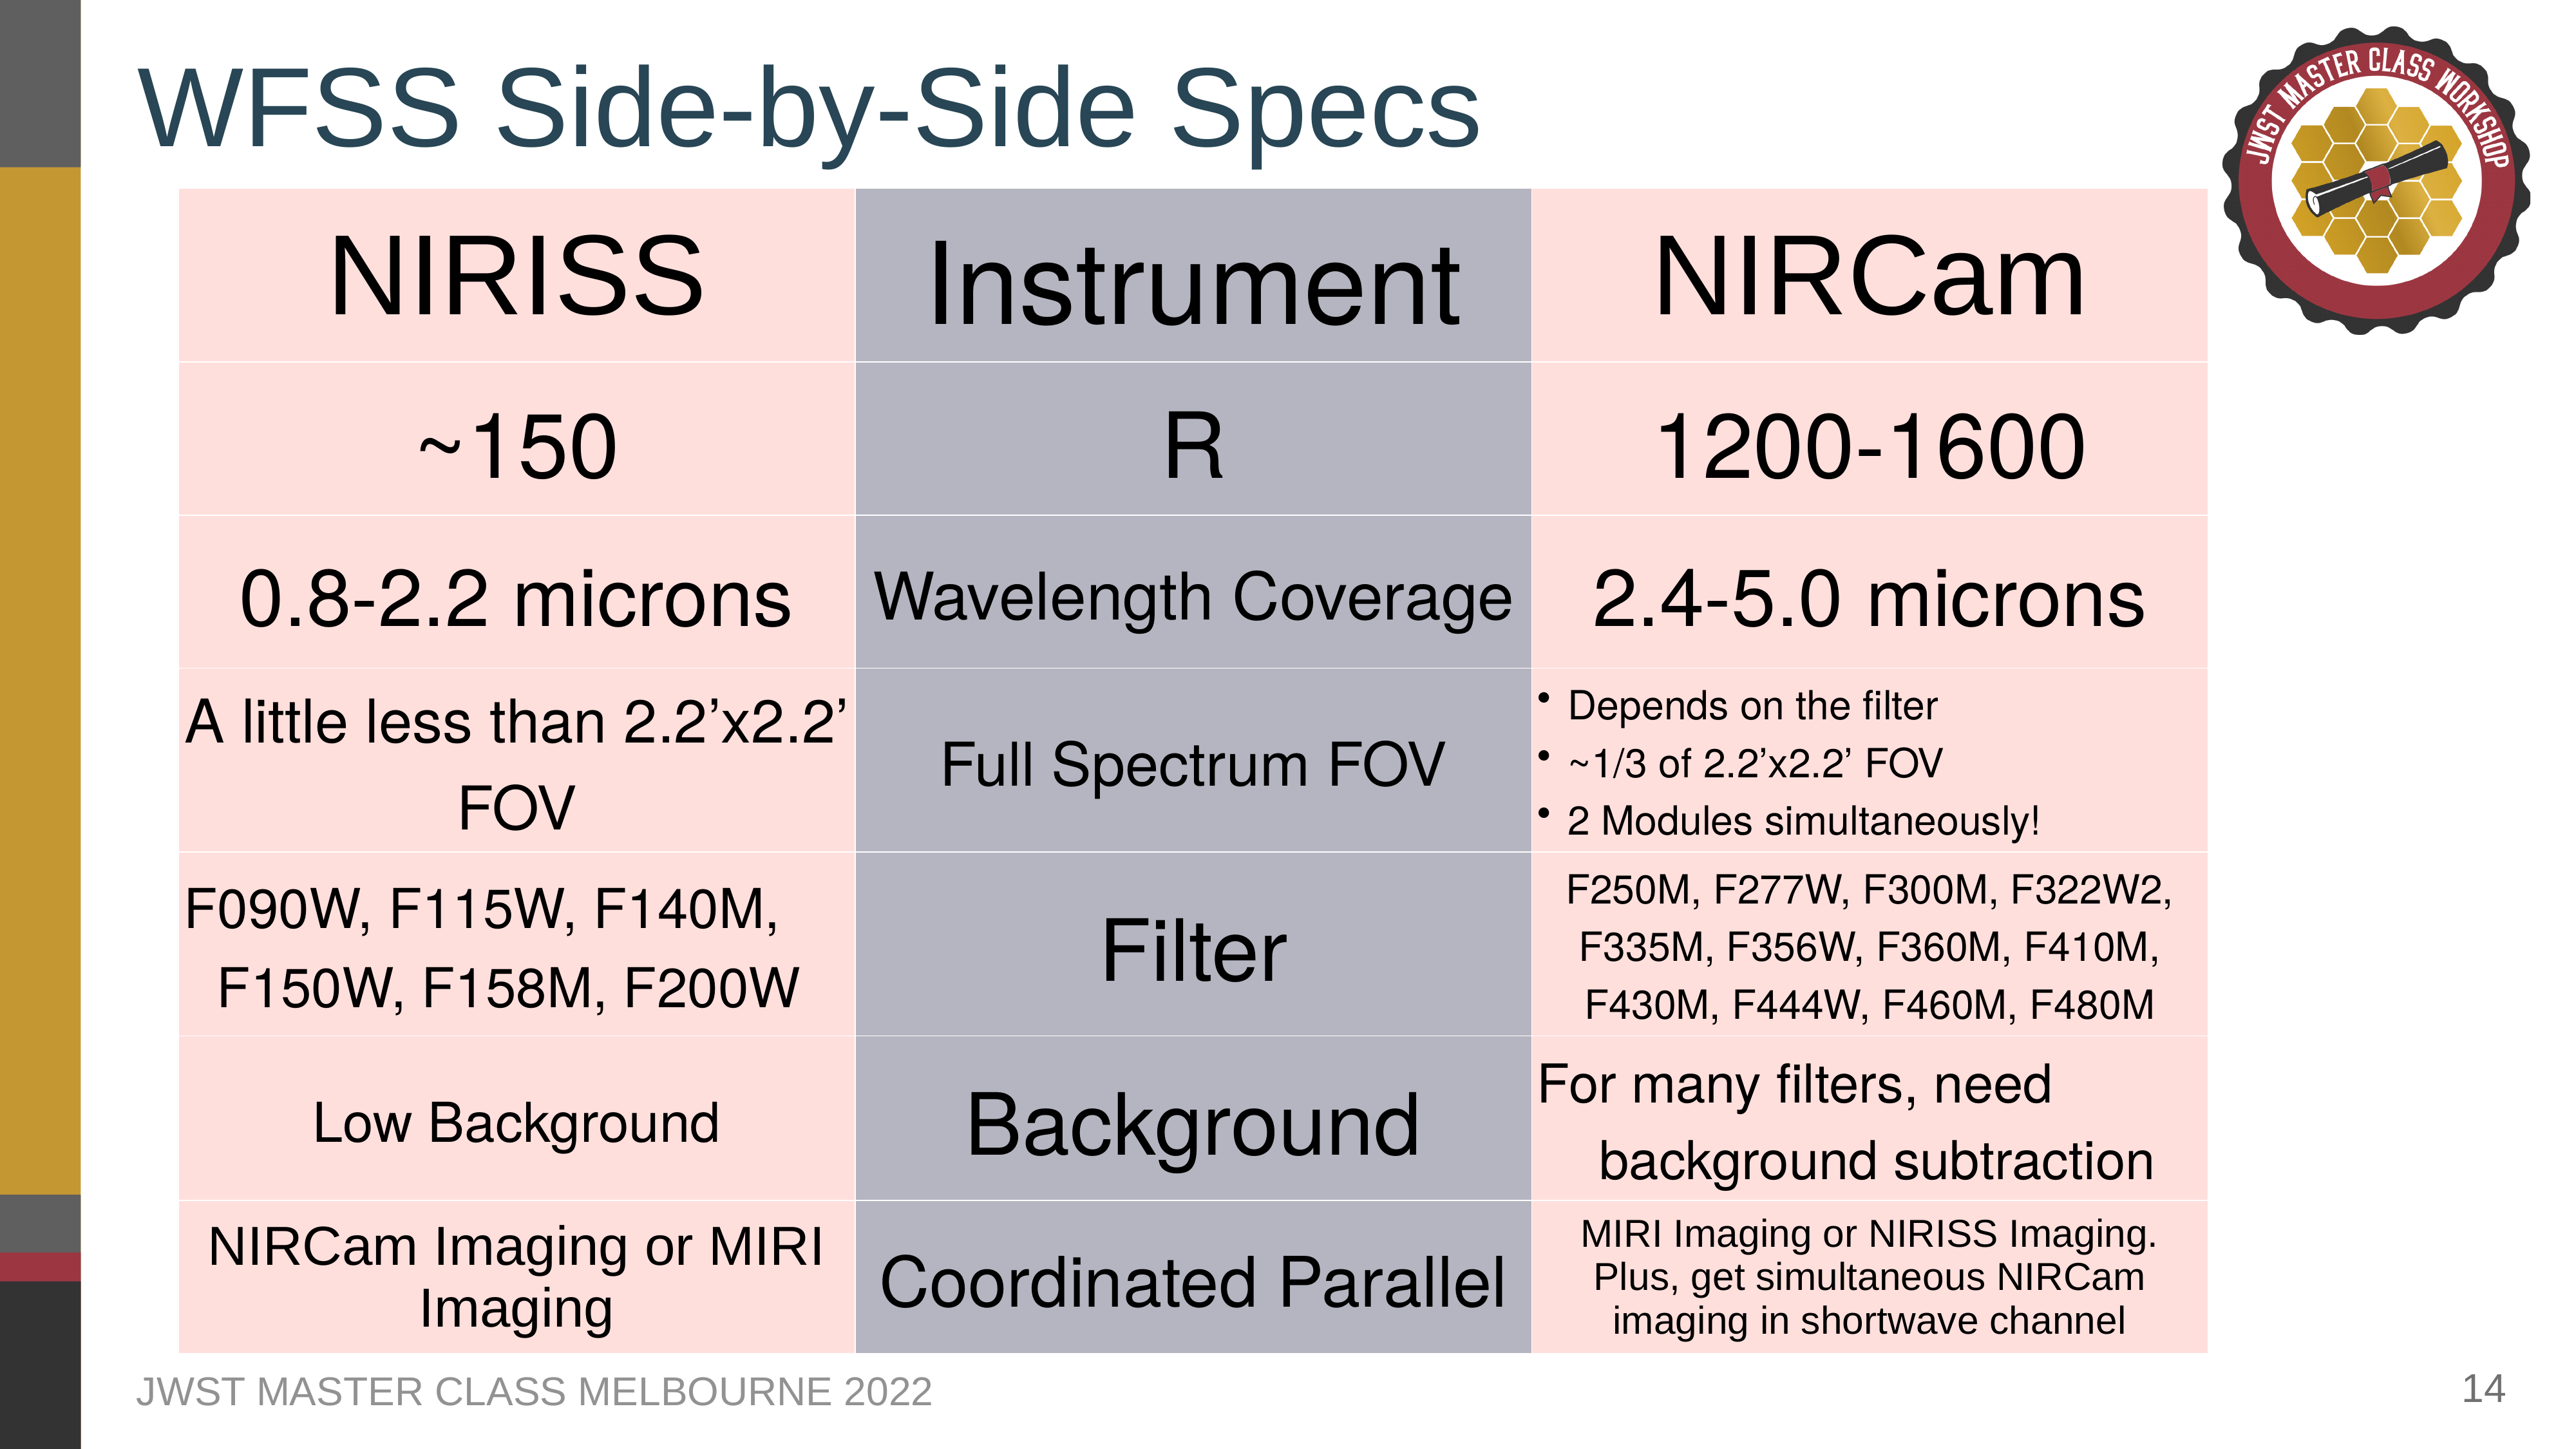

# WFSS Side-by-Side Specs
| NIRISS | Instrument | NIRCam |
| --- | --- | --- |
| ~150 | R | 1200-1600 |
| 0.8-2.2 microns | Wavelength Coverage | 2.4-5.0 microns |
| A little less than 2.2’x2.2’ FOV | Full Spectrum FOV | Depends on the filter ~1/3 of 2.2’x2.2’ FOV 2 Modules simultaneously! |
| F090W, F115W, F140M, F150W, F158M, F200W | Filter | F250M, F277W, F300M, F322W2, F335M, F356W, F360M, F410M, F430M, F444W, F460M, F480M |
| Low Background | Background | For many filters, need background subtraction |
| NIRCam Imaging or MIRI Imaging | Coordinated Parallel | MIRI Imaging or NIRISS Imaging. Plus, get simultaneous NIRCam imaging in shortwave channel |
14